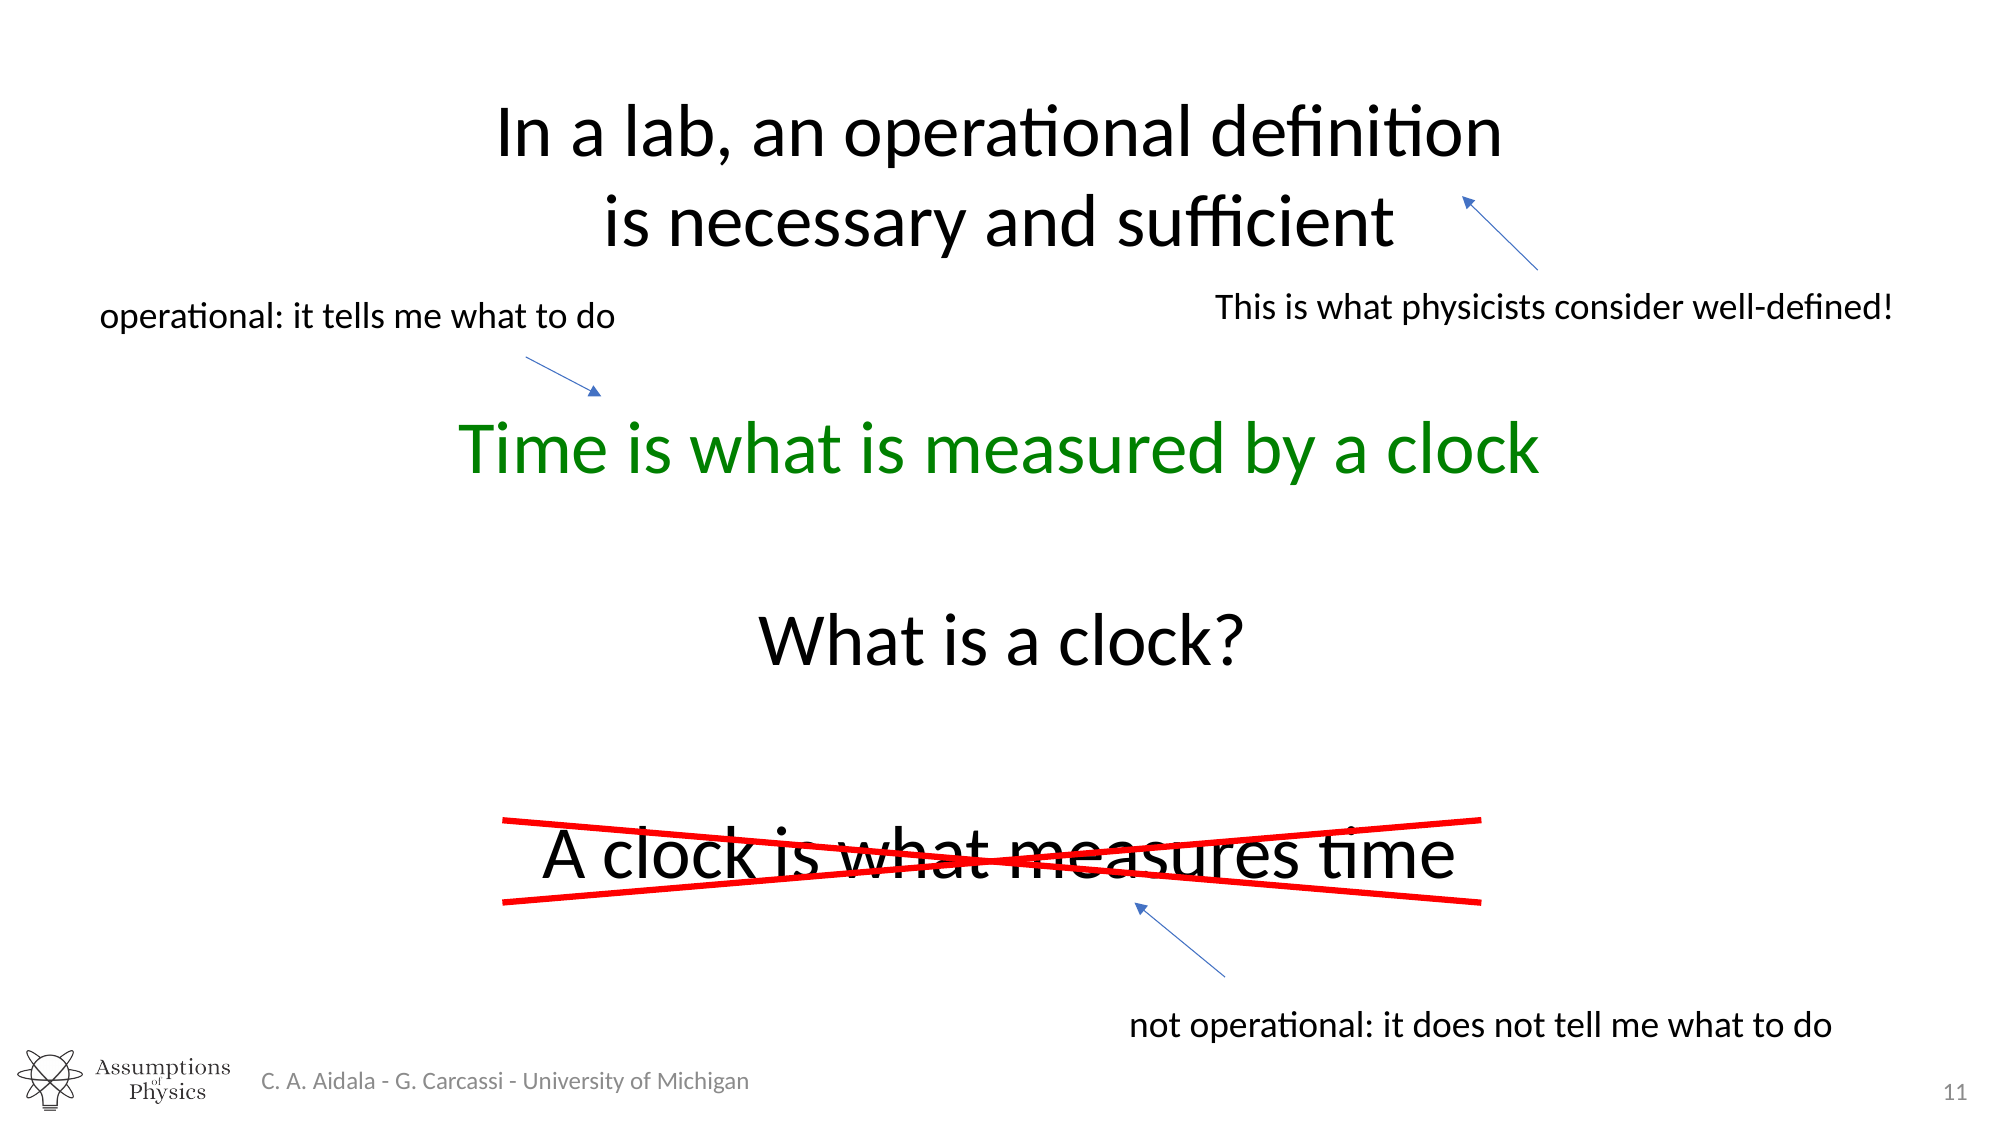

In a lab, an operational definition
is necessary and sufficient
This is what physicists consider well-defined!
operational: it tells me what to do
Time is what is measured by a clock
What is a clock?
A clock is what measures time
not operational: it does not tell me what to do
C. A. Aidala - G. Carcassi - University of Michigan
11